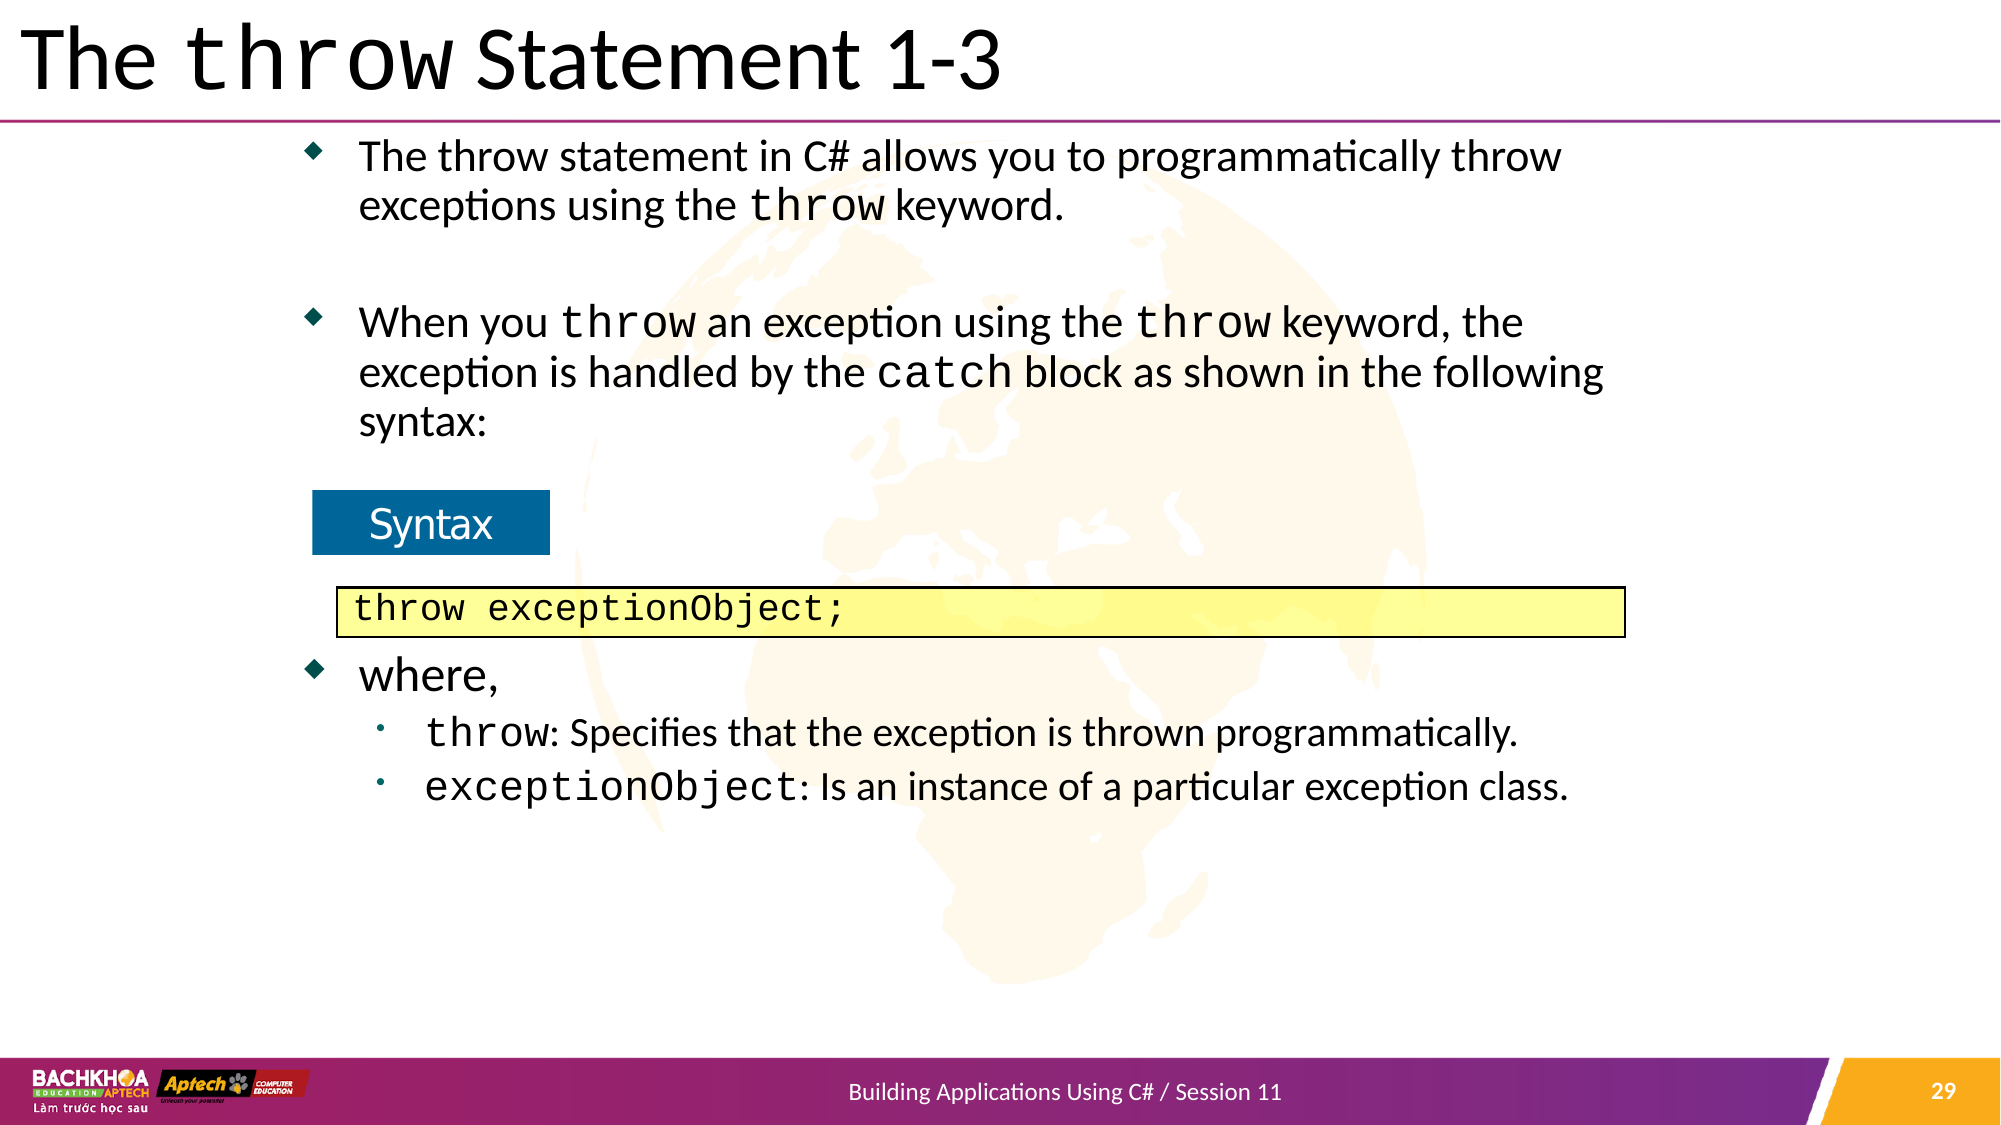

# The throw Statement 1-3
The throw statement in C# allows you to programmatically throw exceptions using the throw keyword.

When you throw an exception using the throw keyword, the exception is handled by the catch block as shown in the following syntax:

where,
throw: Specifies that the exception is thrown programmatically.
exceptionObject: Is an instance of a particular exception class.

Syntax
throw exceptionObject;
29
Building Applications Using C# / Session 11